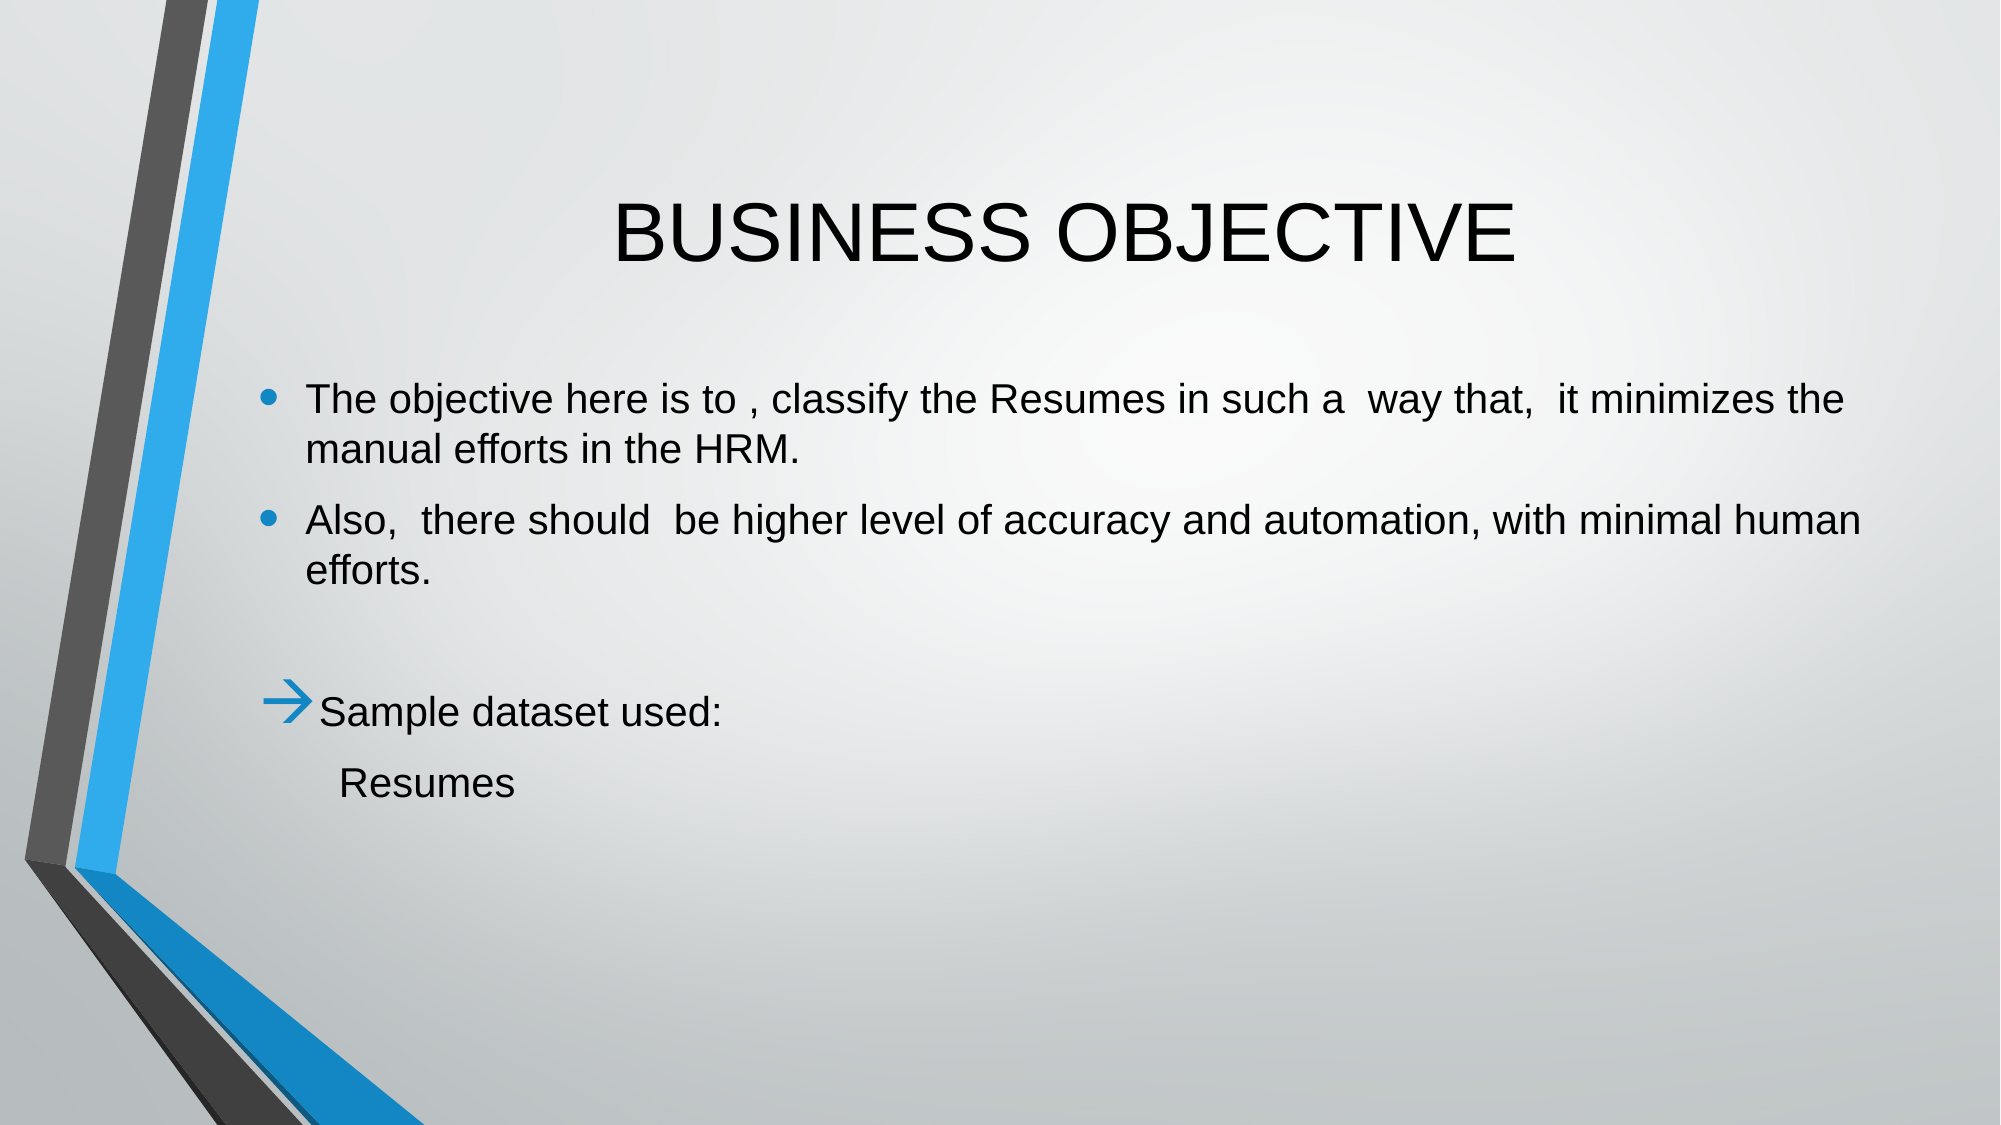

# BUSINESS OBJECTIVE
The objective here is to , classify the Resumes in such a  way that,  it minimizes the  manual efforts in the HRM.
Also,  there should  be higher level of accuracy and automation, with minimal human efforts.

Sample dataset used:
       Resumes